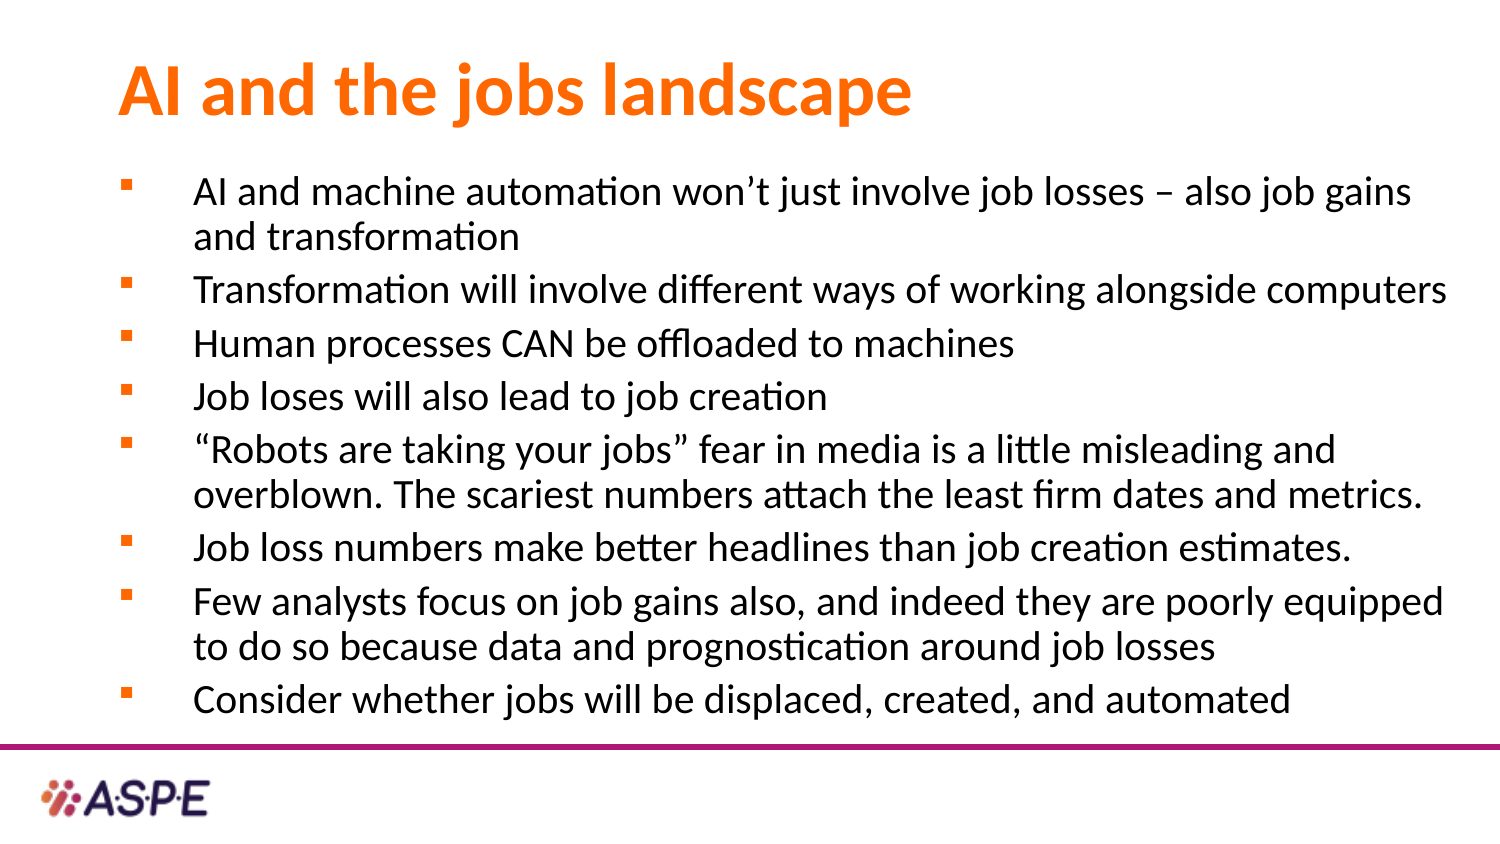

# AI and the jobs landscape
AI and machine automation won’t just involve job losses – also job gains and transformation
Transformation will involve different ways of working alongside computers
Human processes CAN be offloaded to machines
Job loses will also lead to job creation
“Robots are taking your jobs” fear in media is a little misleading and overblown. The scariest numbers attach the least firm dates and metrics.
Job loss numbers make better headlines than job creation estimates.
Few analysts focus on job gains also, and indeed they are poorly equipped to do so because data and prognostication around job losses
Consider whether jobs will be displaced, created, and automated